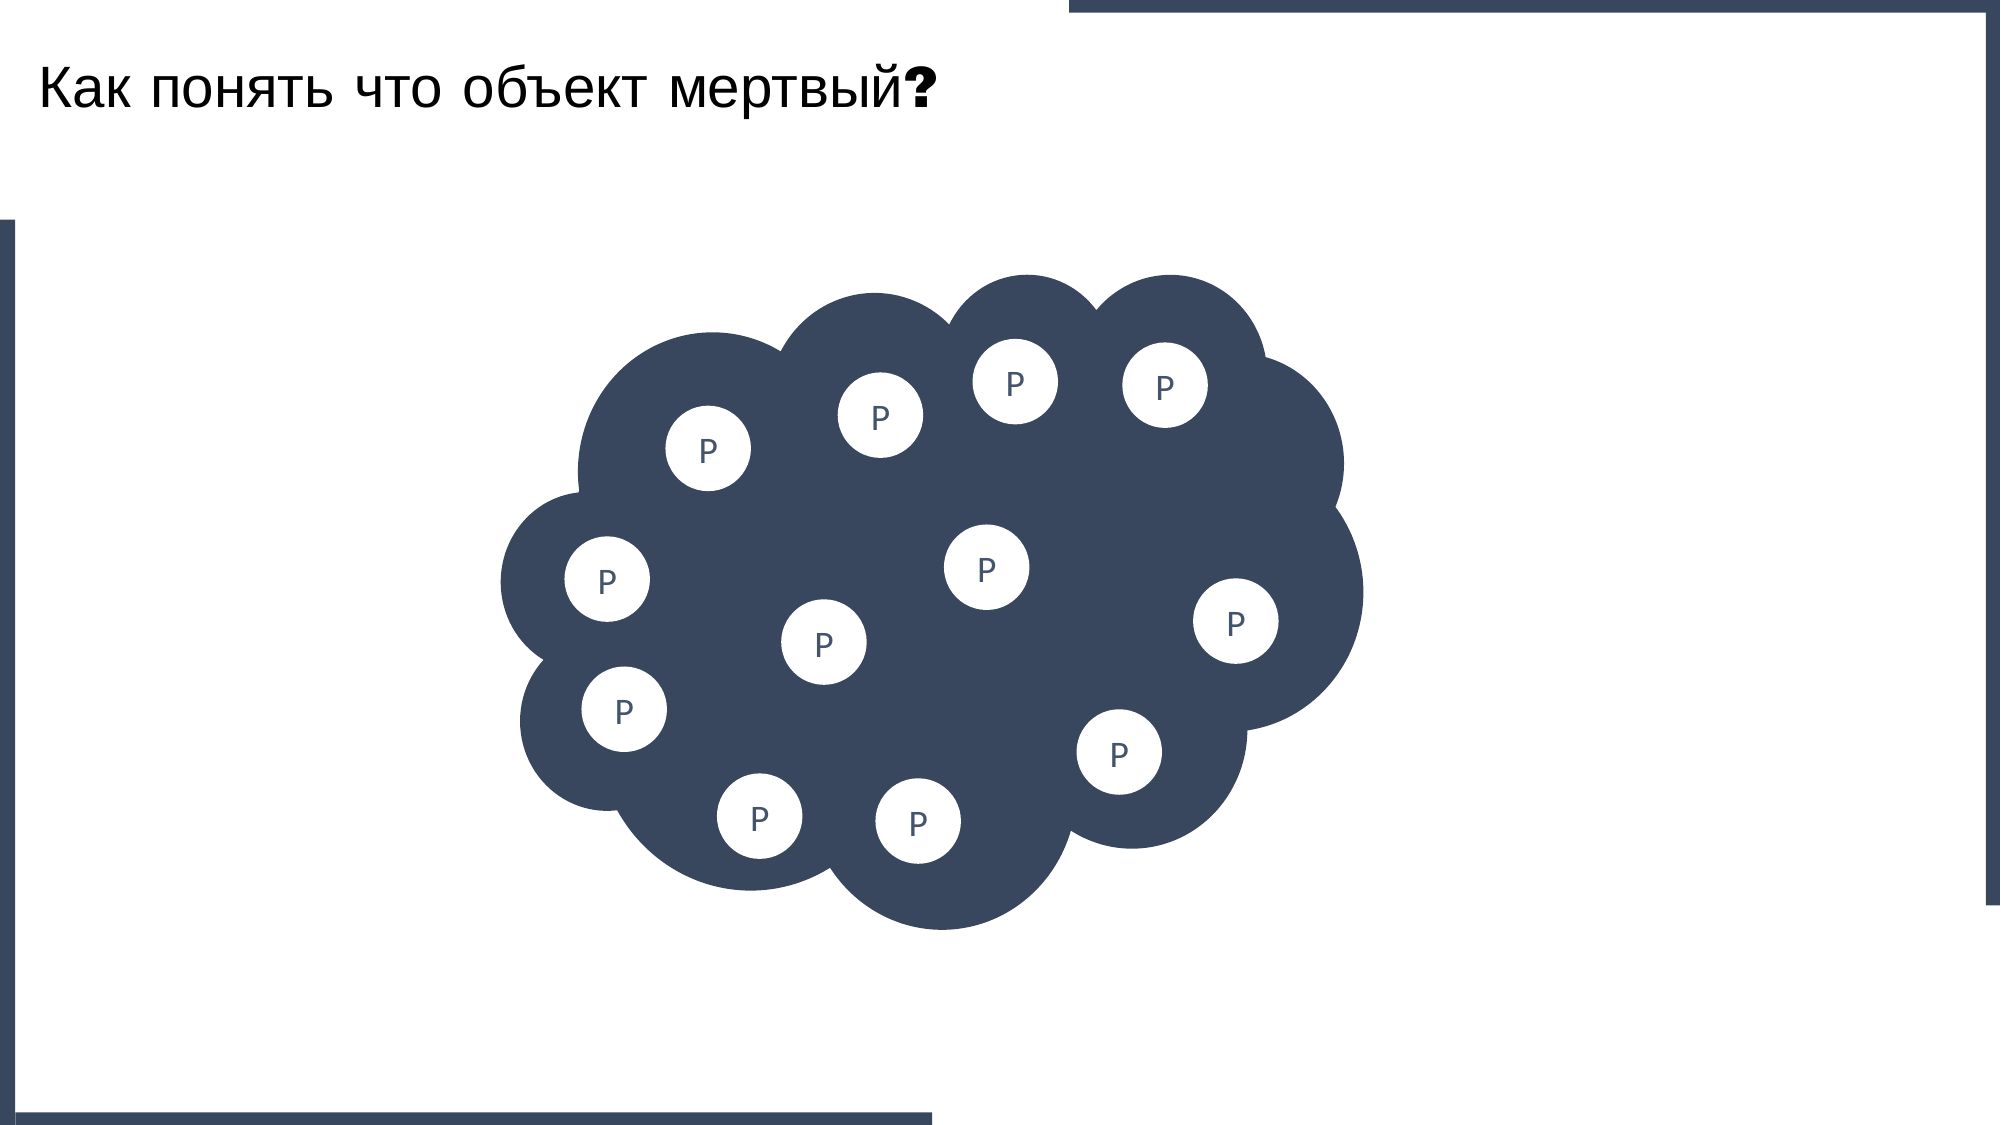

Как понять что объект мертвый?

P
P
P
P
P
P
P
P
P
P
P
P